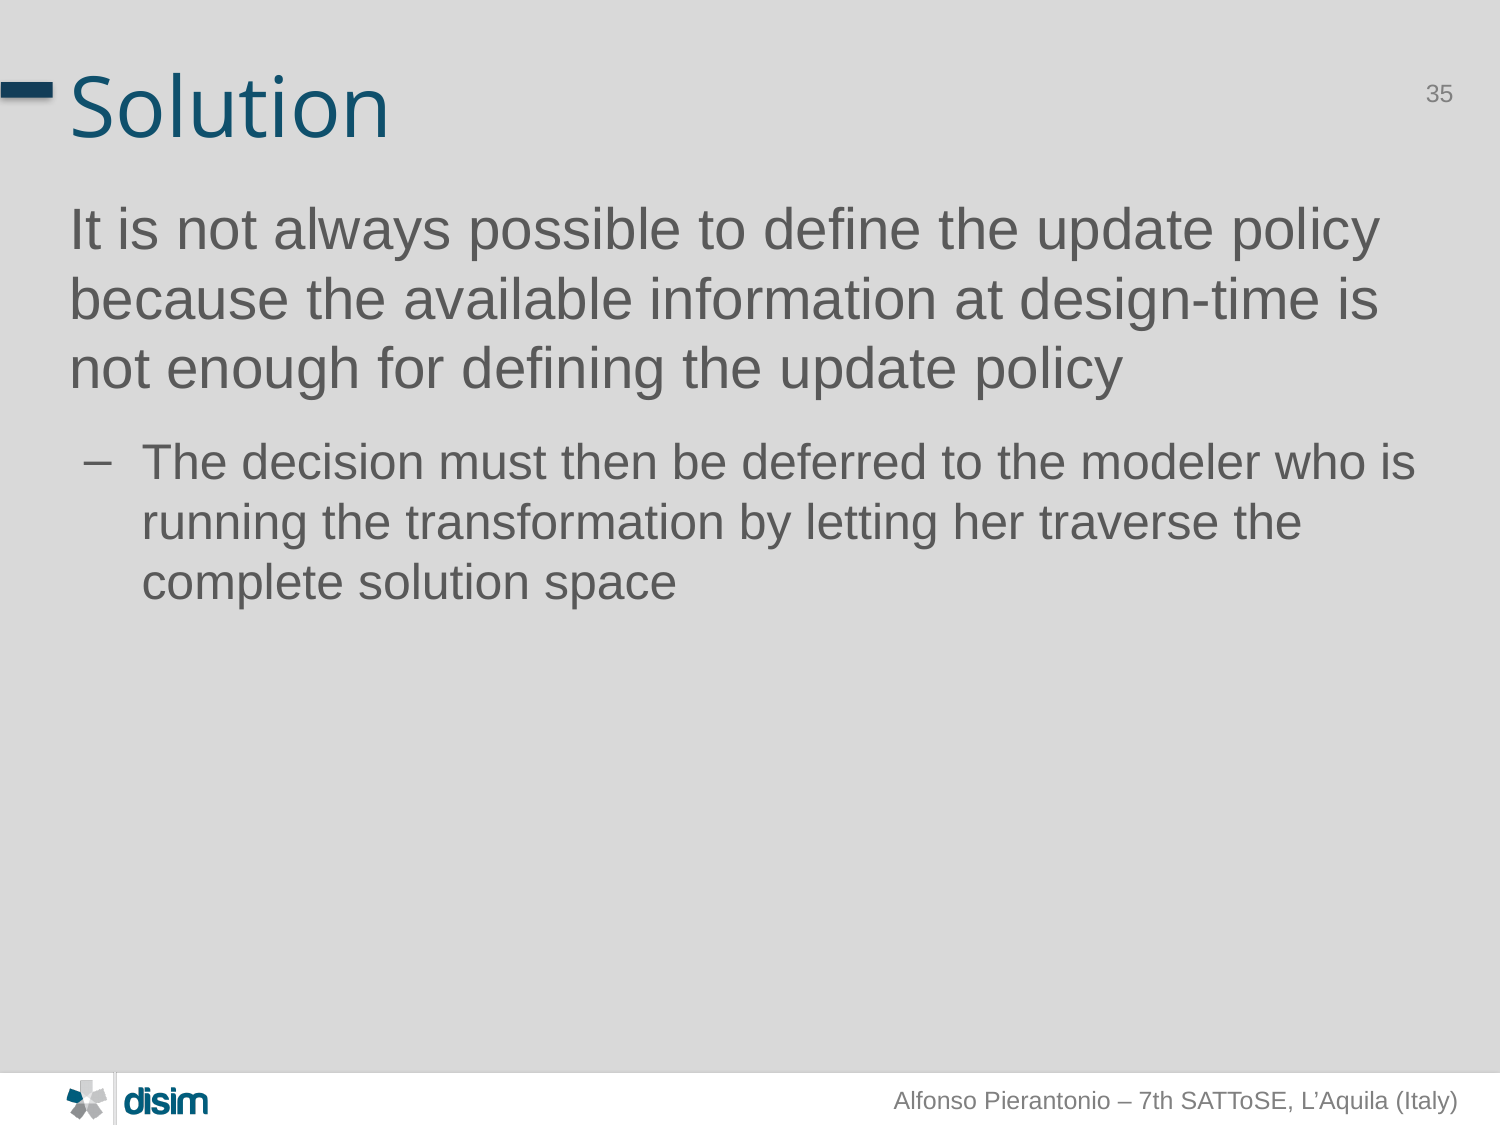

# Solution
It is not always possible to define the update policy because the available information at design-time is not enough for defining the update policy
The decision must then be deferred to the modeler who is running the transformation by letting her traverse the complete solution space